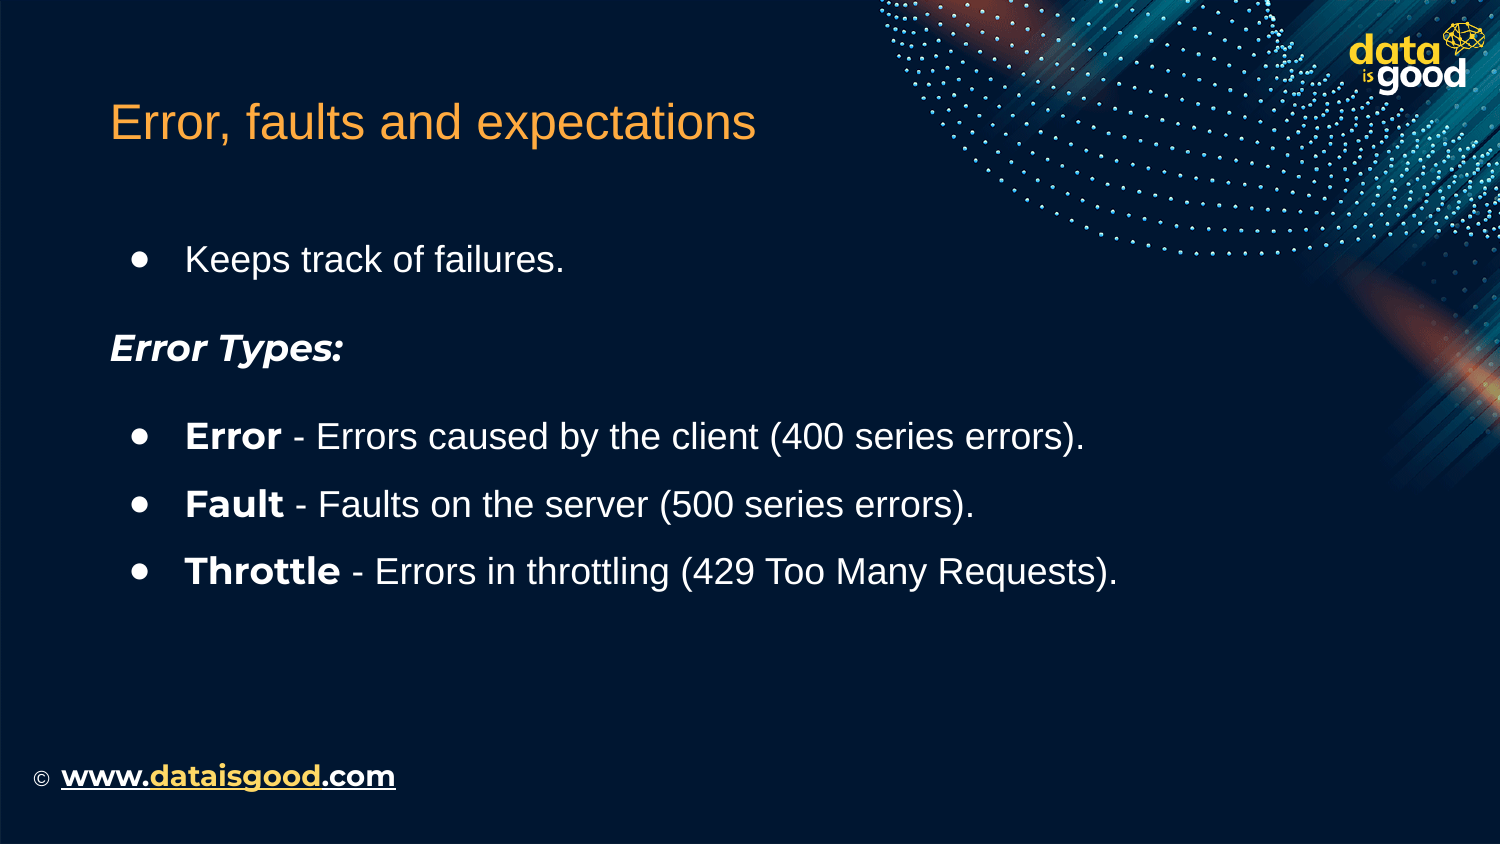

# Error, faults and expectations
Keeps track of failures.
Error Types:
Error - Errors caused by the client (400 series errors).
Fault - Faults on the server (500 series errors).
Throttle - Errors in throttling (429 Too Many Requests).